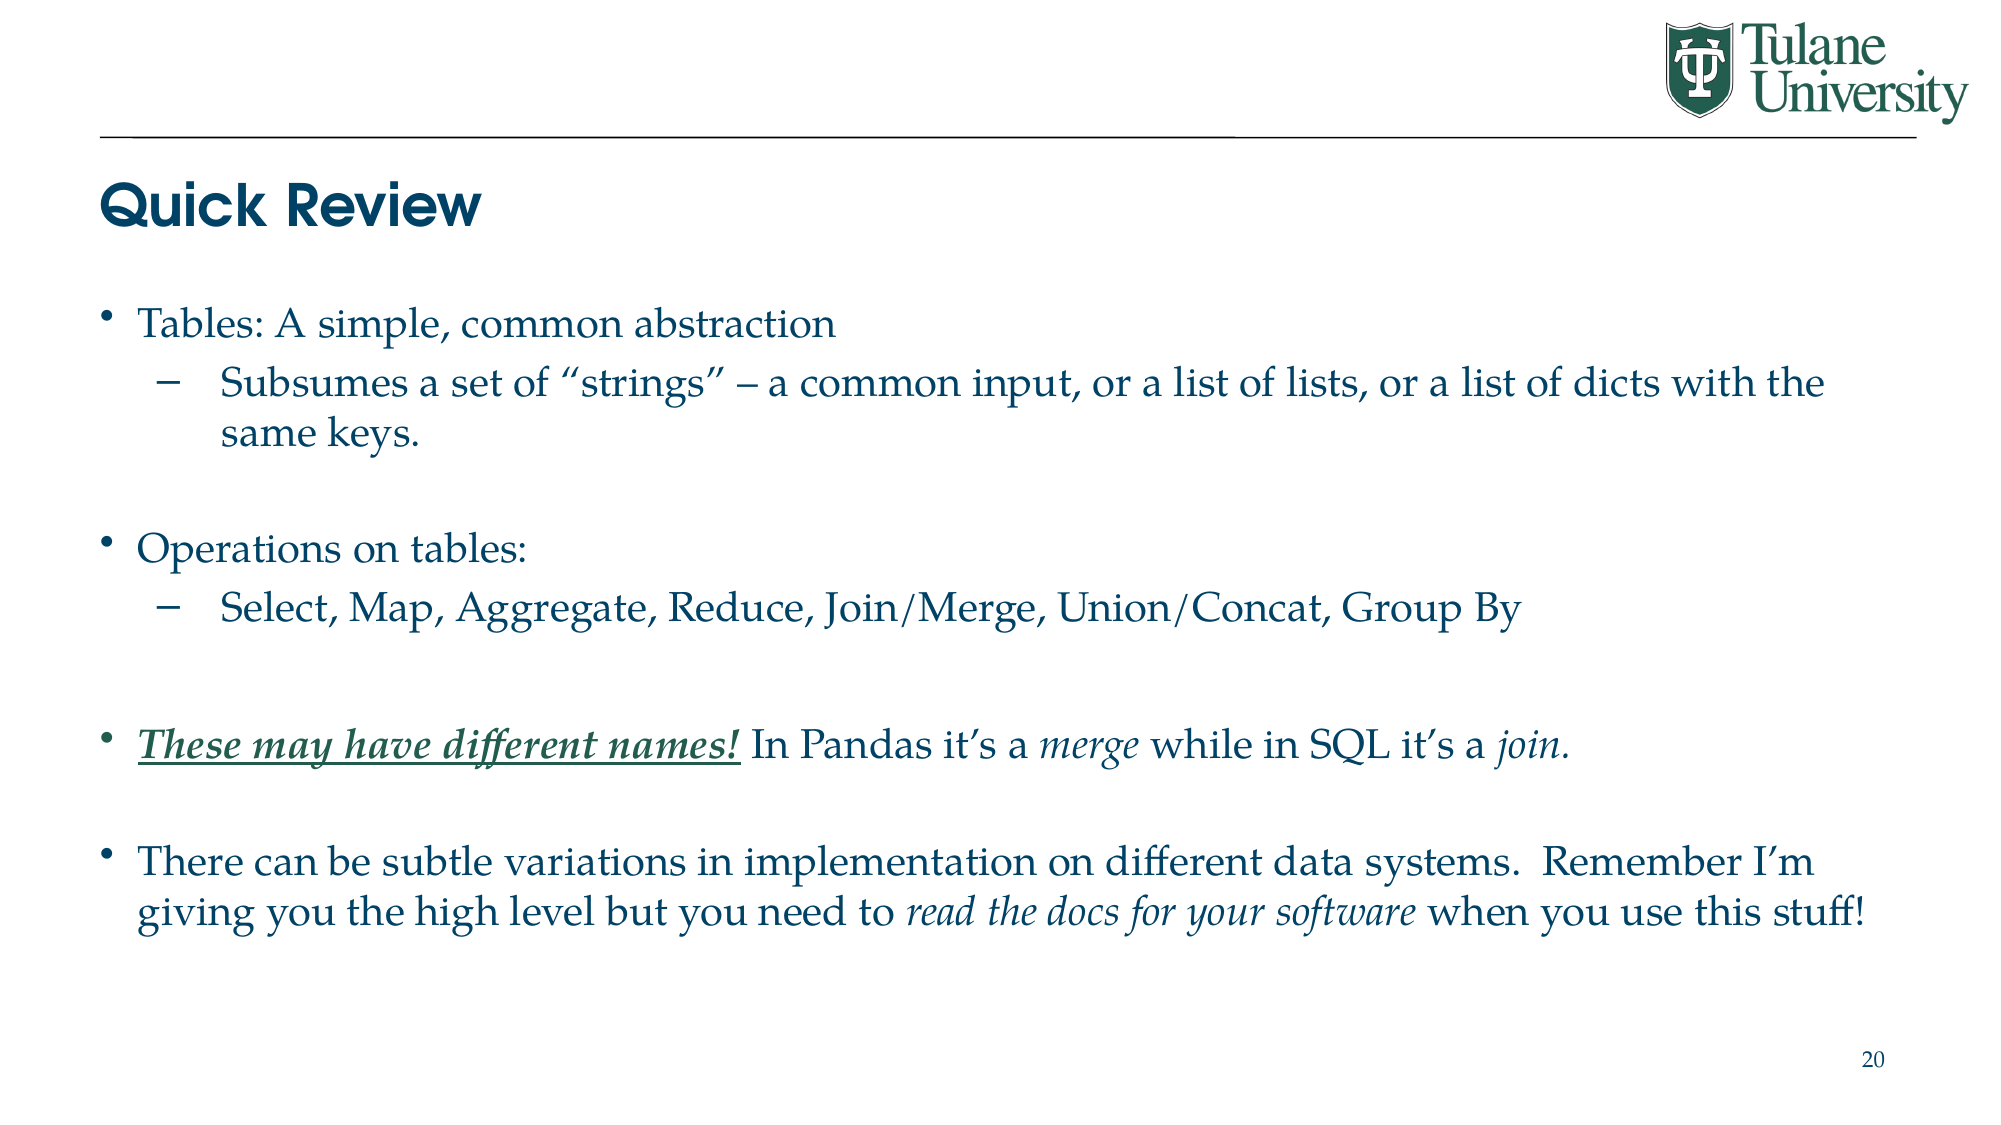

# Quick Review
Tables: A simple, common abstraction
Subsumes a set of “strings” – a common input, or a list of lists, or a list of dicts with the same keys.

Operations on tables:
Select, Map, Aggregate, Reduce, Join/Merge, Union/Concat, Group By

These may have different names! In Pandas it’s a merge while in SQL it’s a join.

There can be subtle variations in implementation on different data systems.  Remember I’m giving you the high level but you need to read the docs for your software when you use this stuff!

20